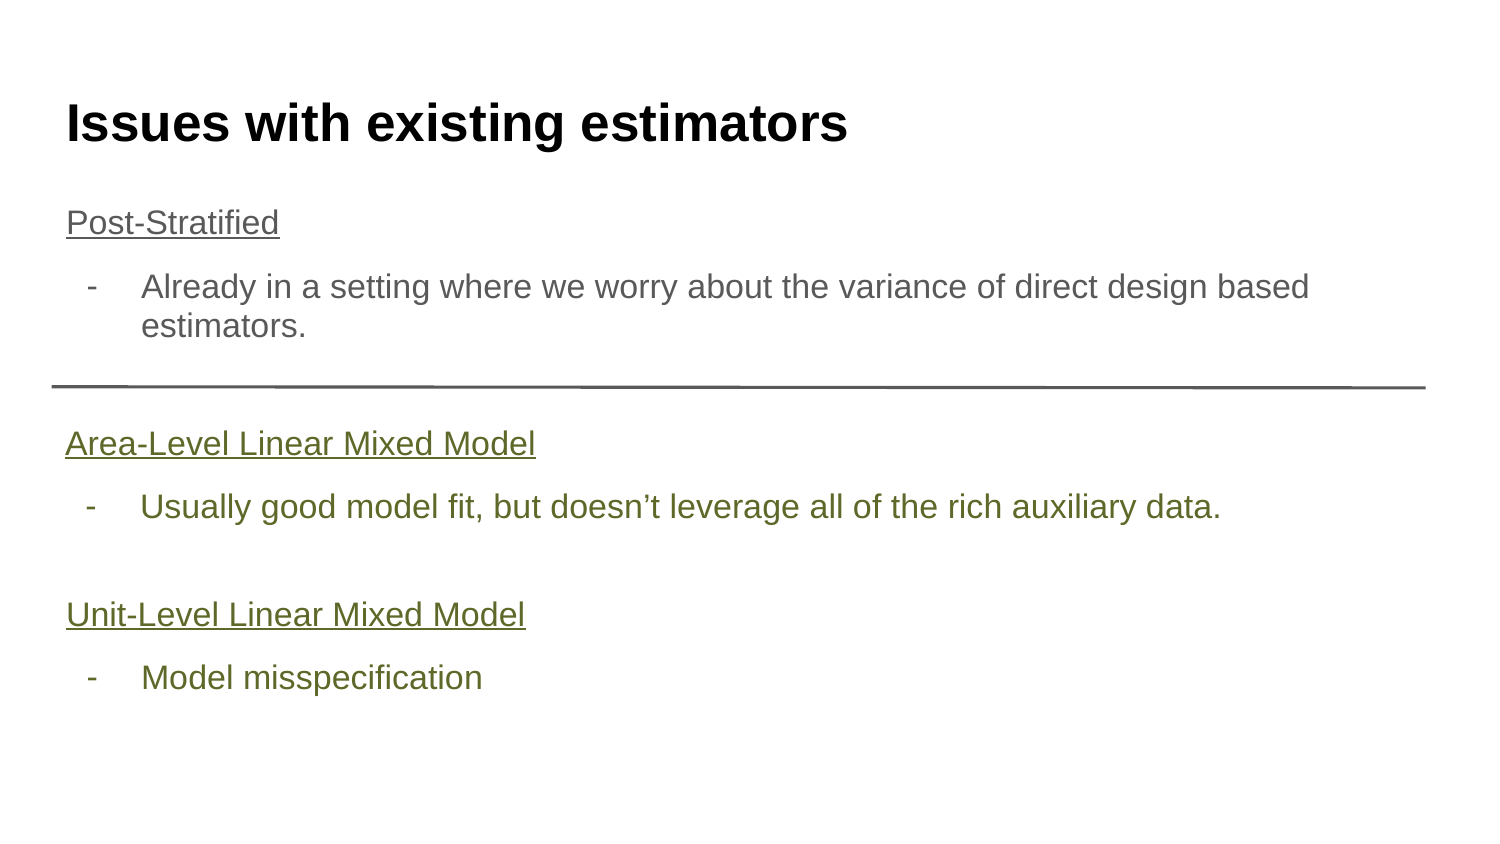

# Issues with existing estimators
Post-Stratified
Already in a setting where we worry about the variance of direct design based estimators.

Area-Level Linear Mixed Model
Usually good model fit, but doesn’t leverage all of the rich auxiliary data.

Unit-Level Linear Mixed Model
Model misspecification